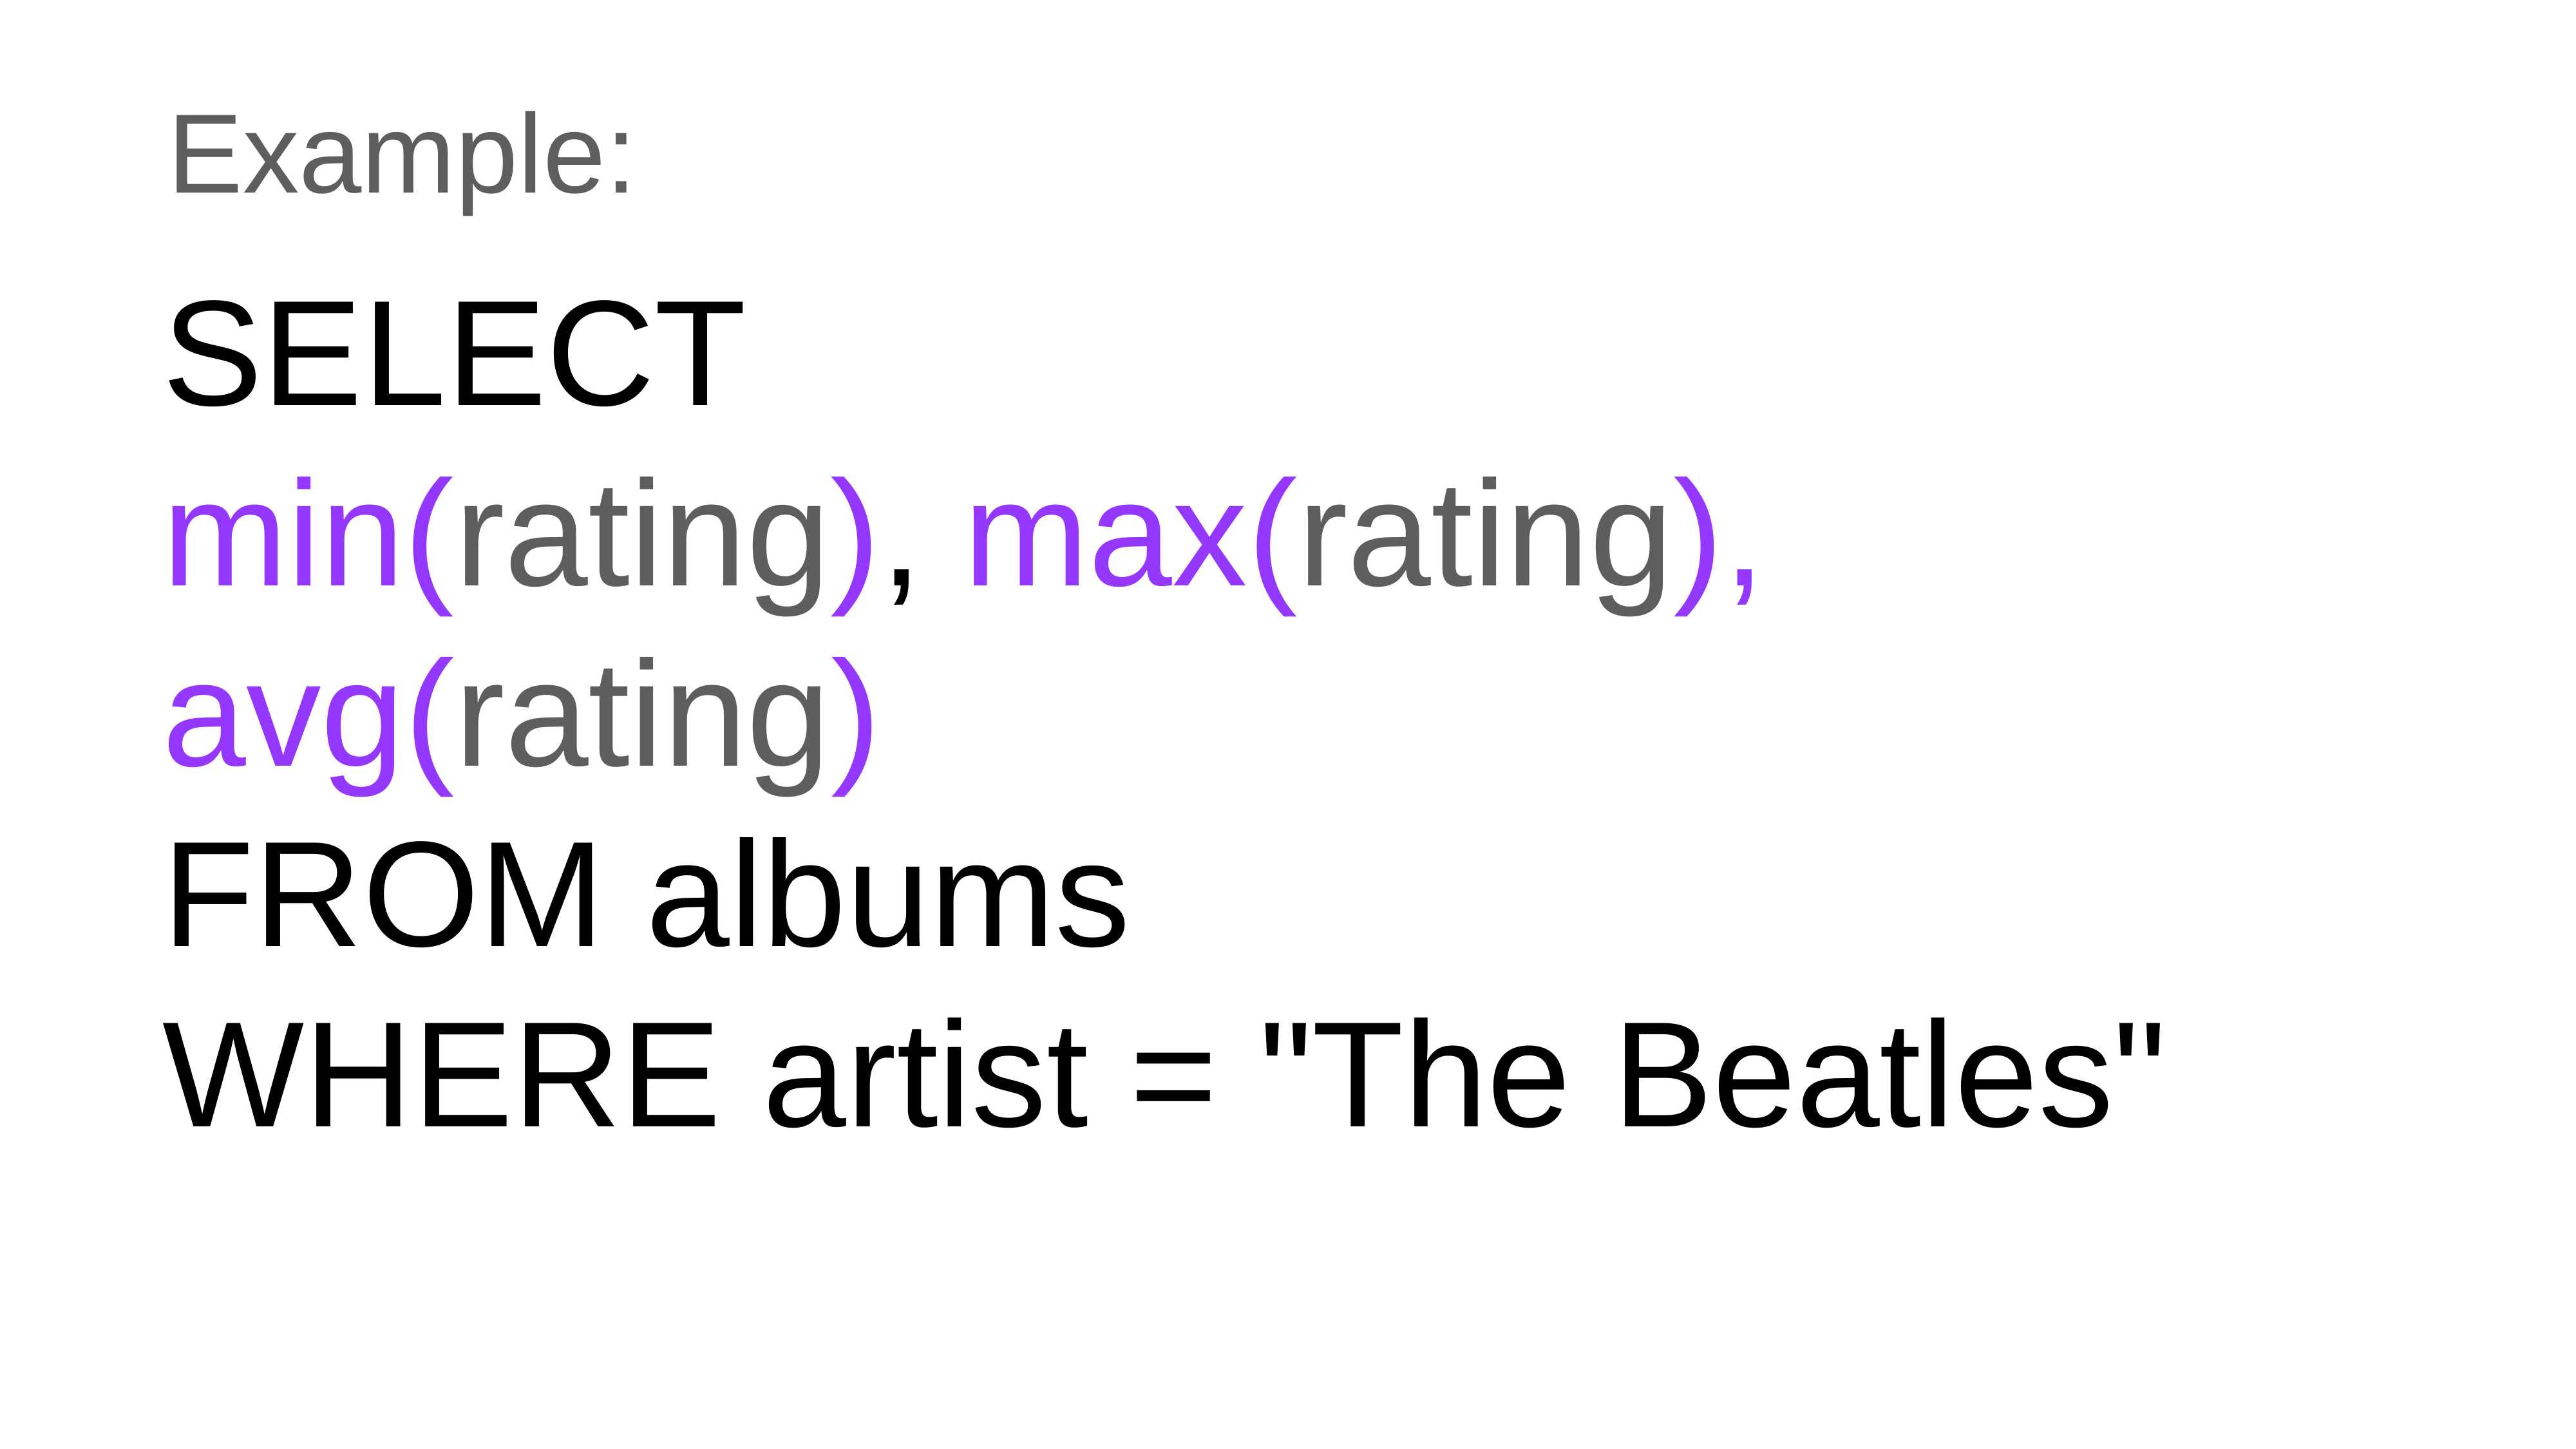

Example:
SELECT
min(rating), max(rating), avg(rating)
FROM albums
WHERE artist = "The Beatles"